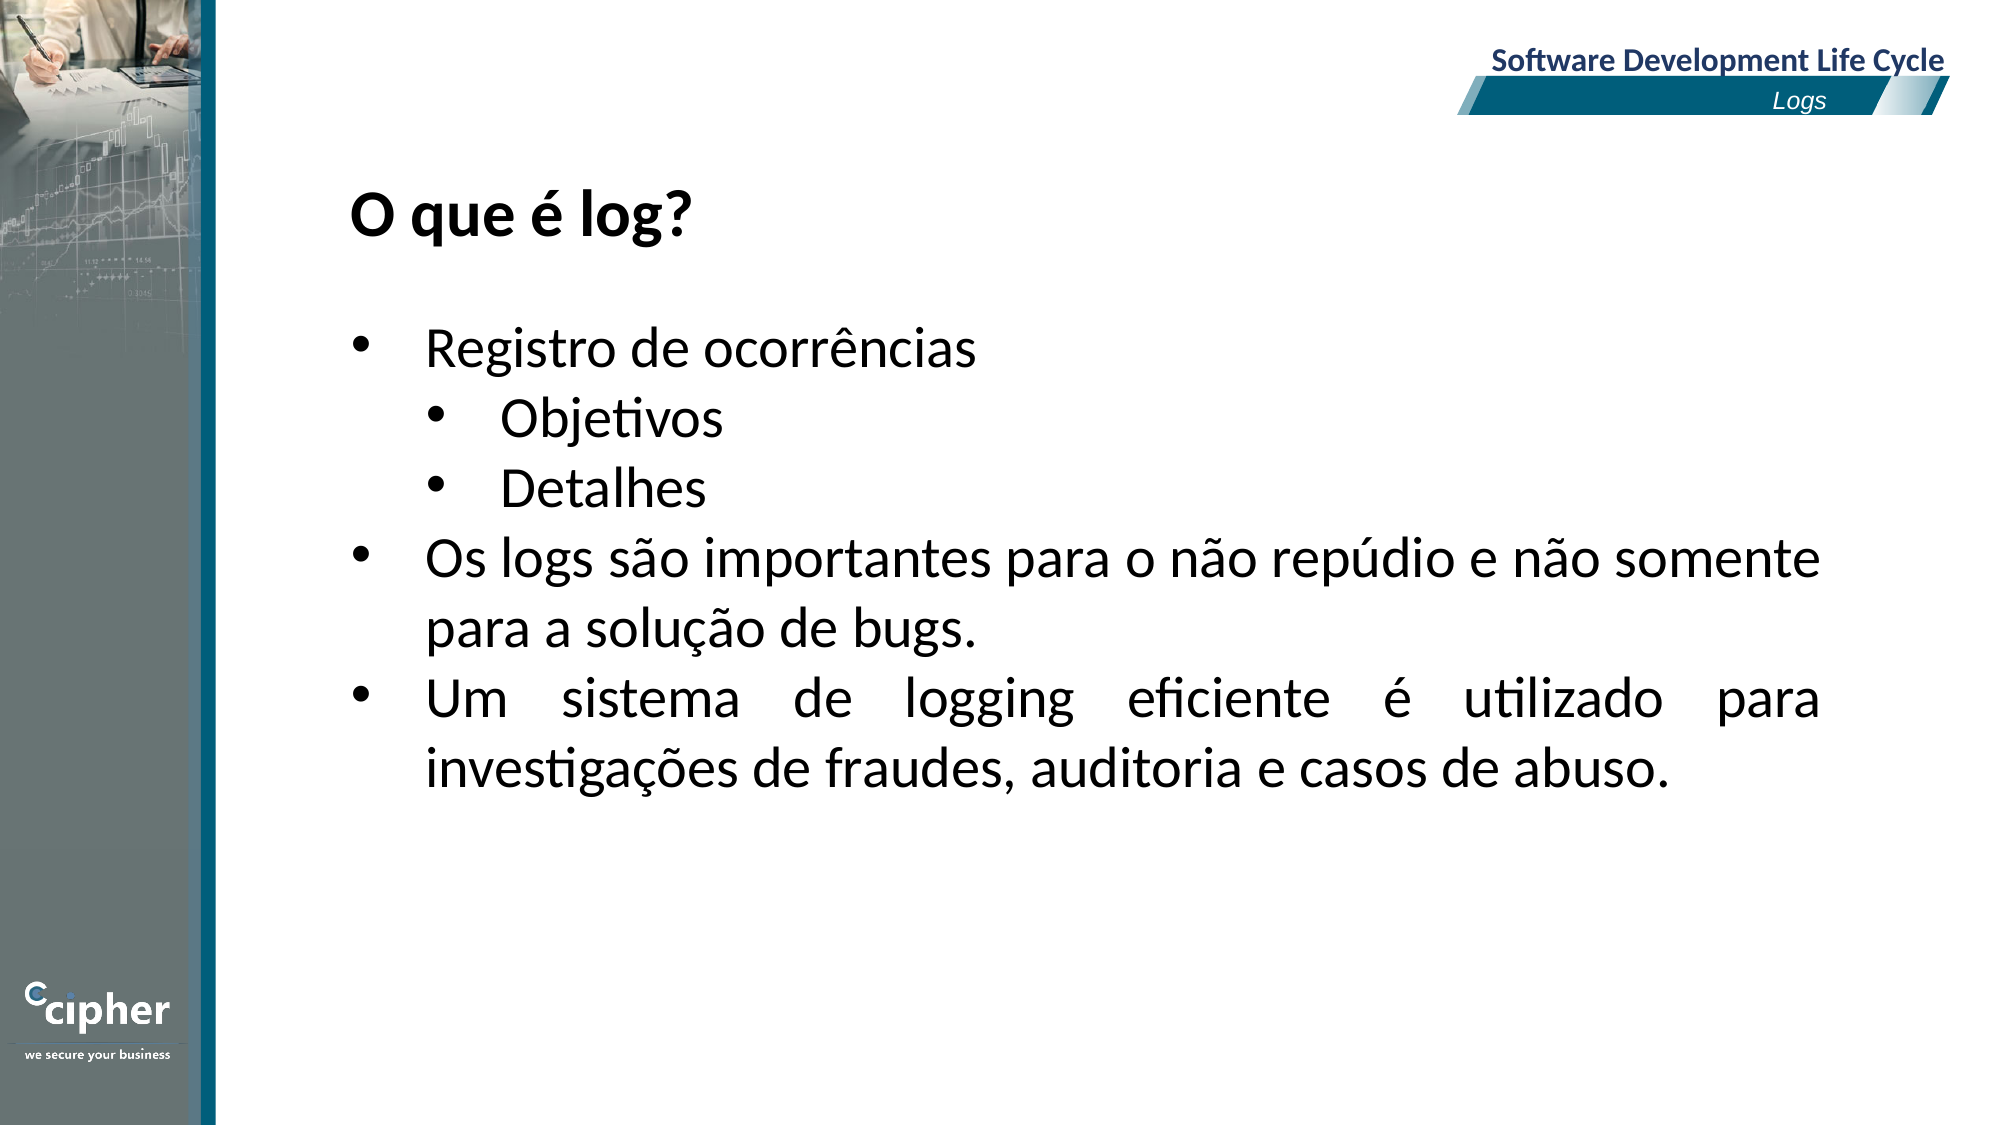

Software Development Life Cycle
Logs

O que é log?
Registro de ocorrências
Objetivos
Detalhes
Os logs são importantes para o não repúdio e não somente para a solução de bugs.
Um sistema de logging eficiente é utilizado para investigações de fraudes, auditoria e casos de abuso.